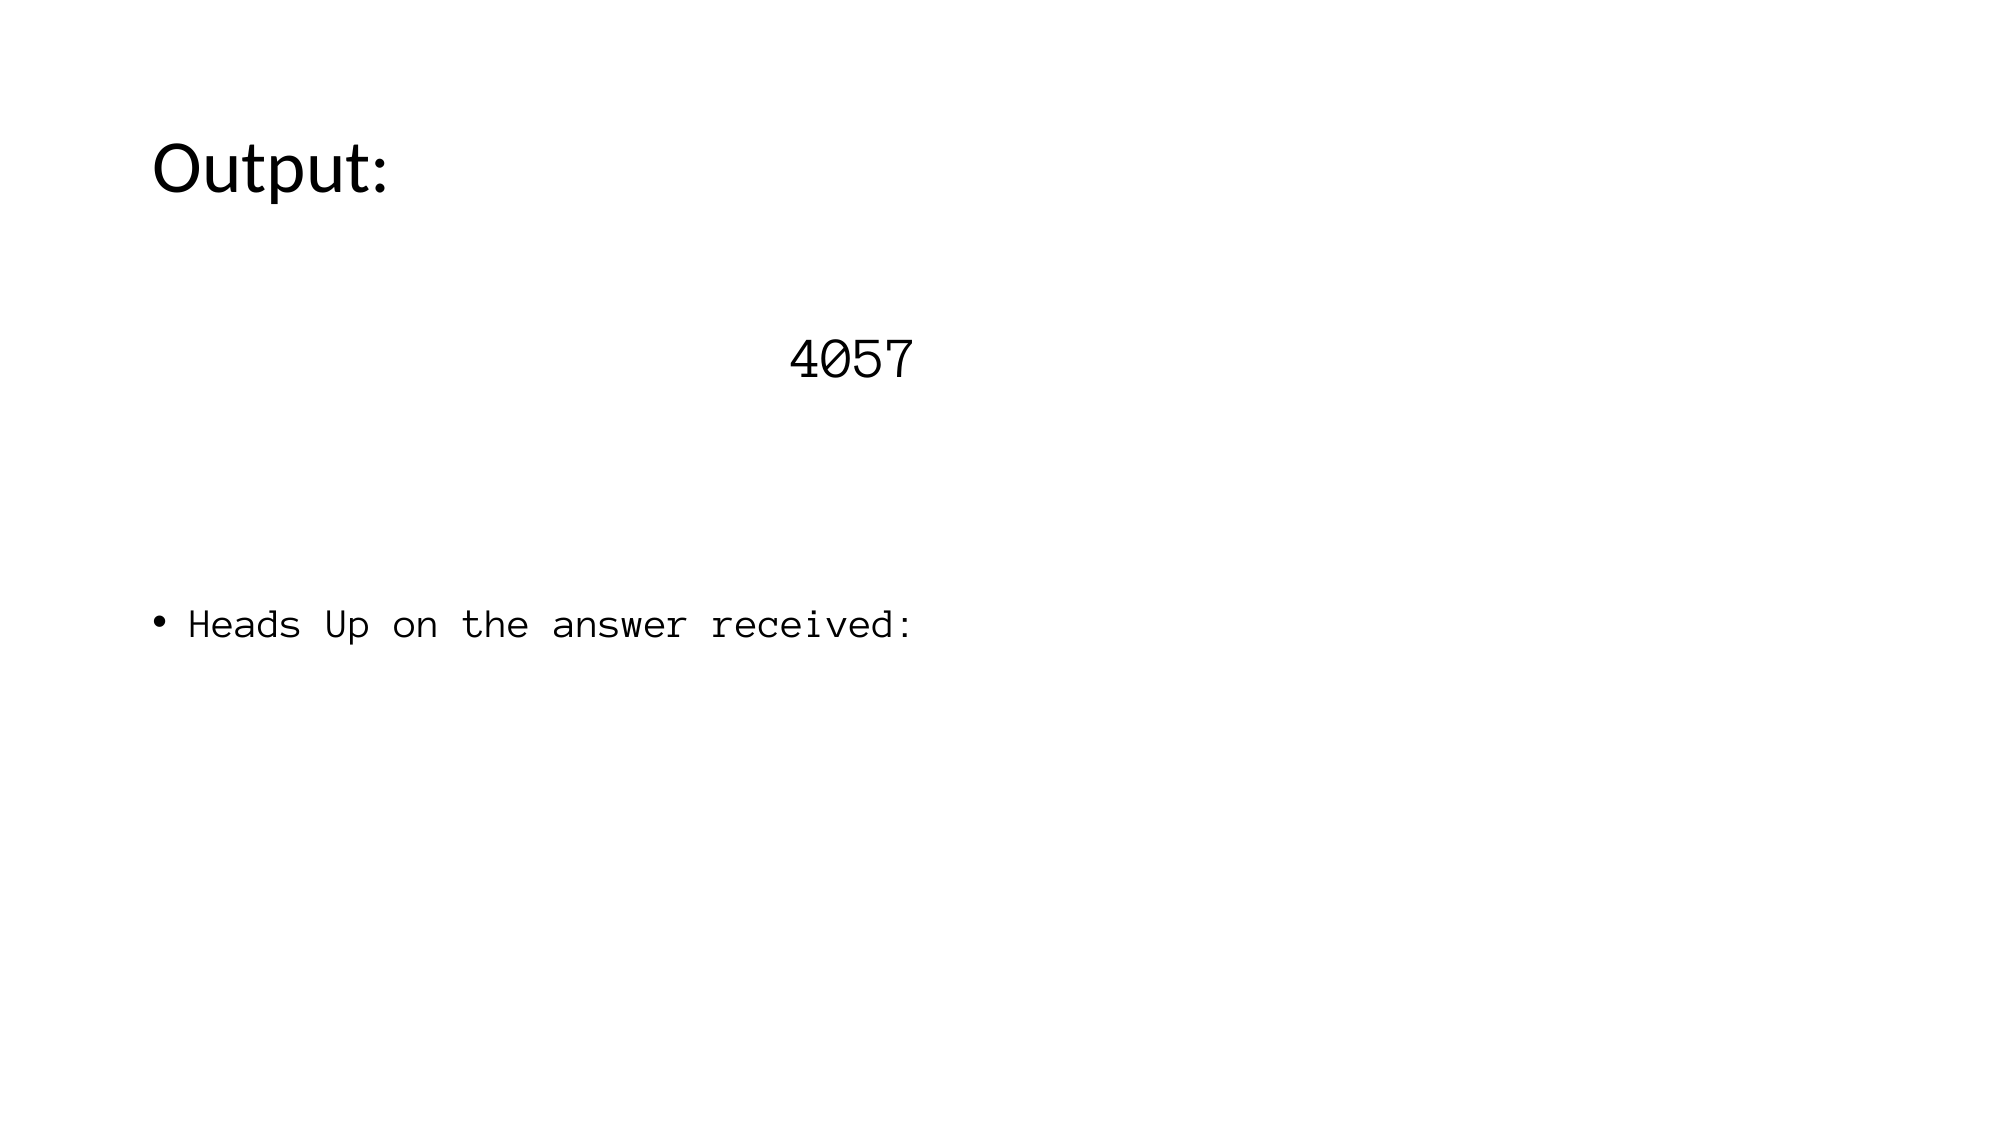

# Output:
4057
Heads Up on the answer received: